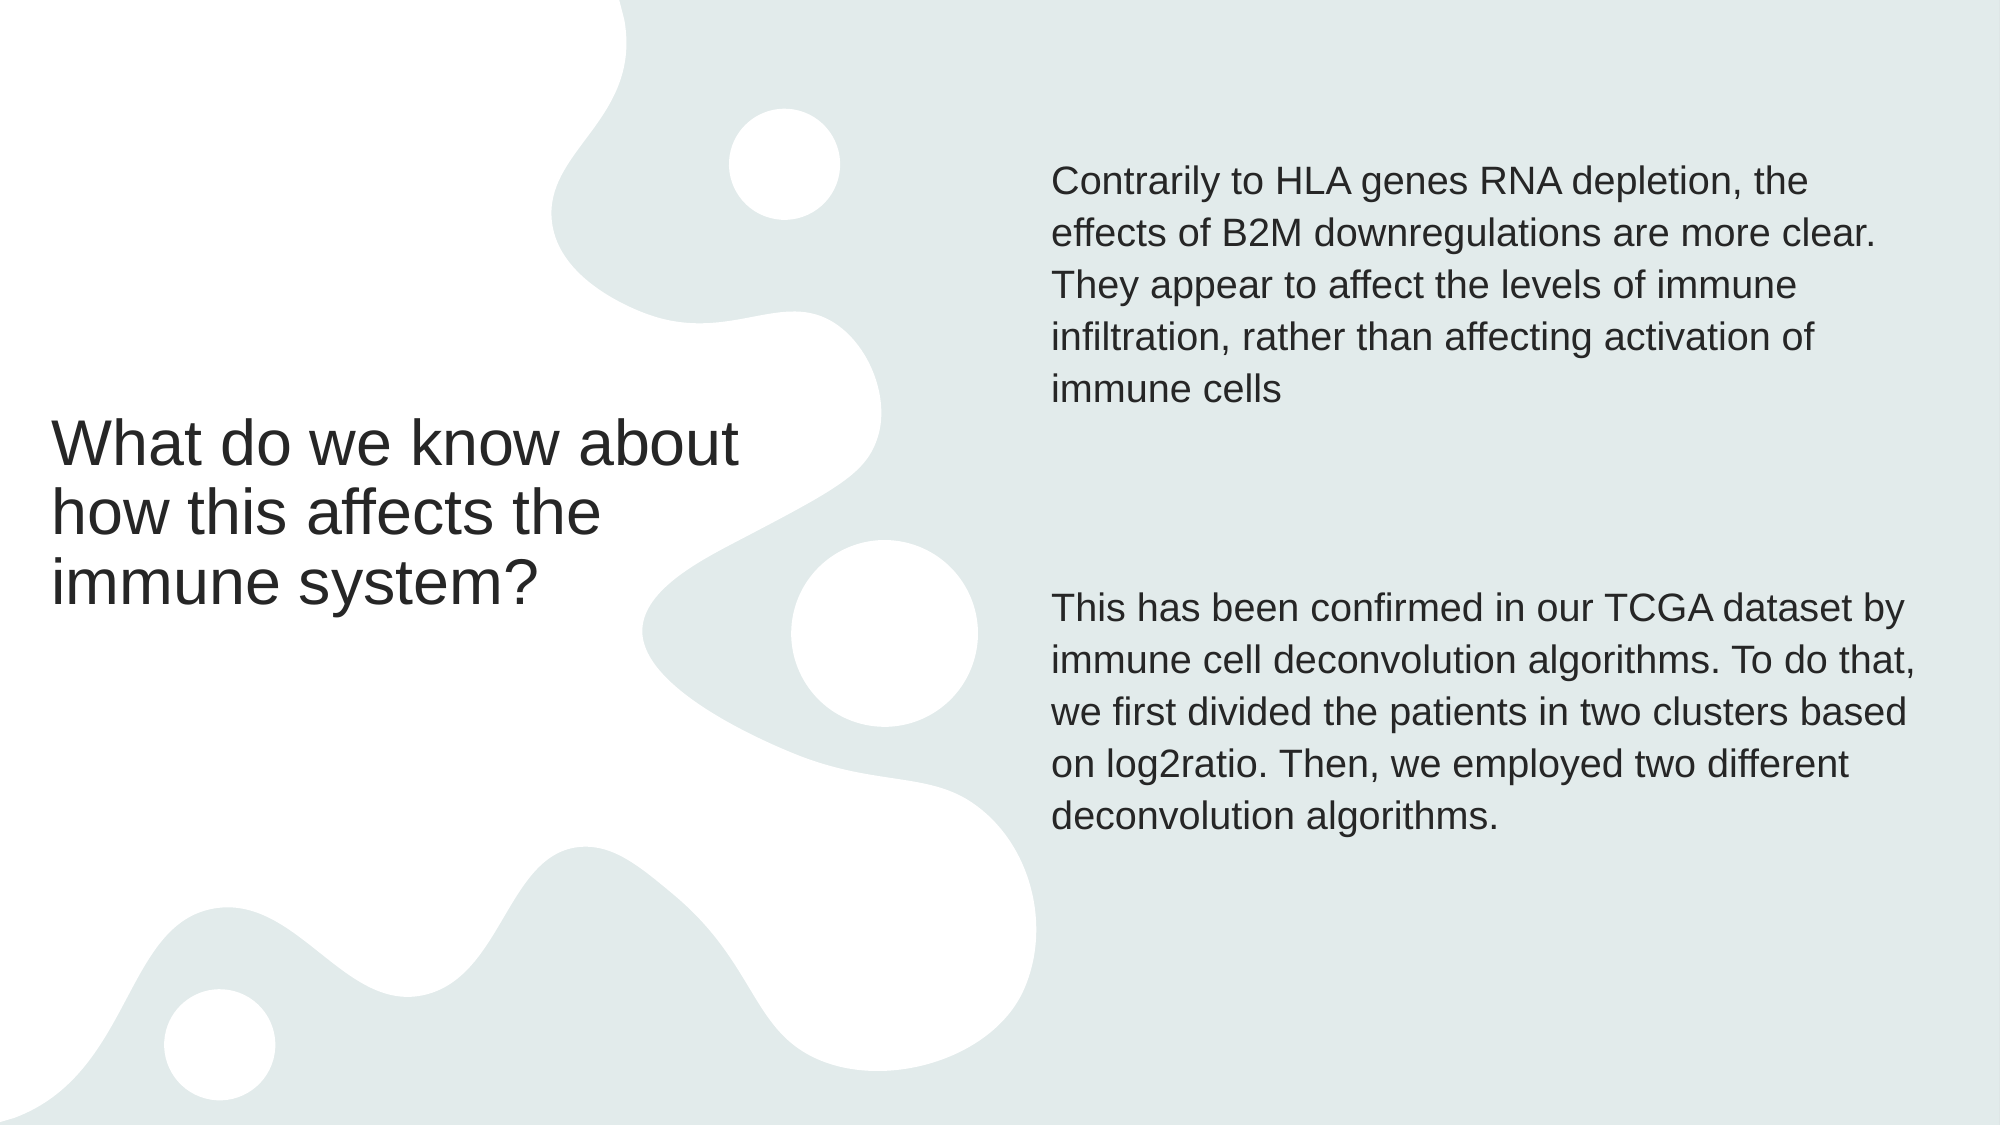

Contrarily to HLA genes RNA depletion, the effects of B2M downregulations are more clear. They appear to affect the levels of immune infiltration, rather than affecting activation of immune cells

This has been confirmed in our TCGA dataset by immune cell deconvolution algorithms. To do that, we first divided the patients in two clusters based on log2ratio. Then, we employed two different deconvolution algorithms.

What do we know about how this affects the immune system?